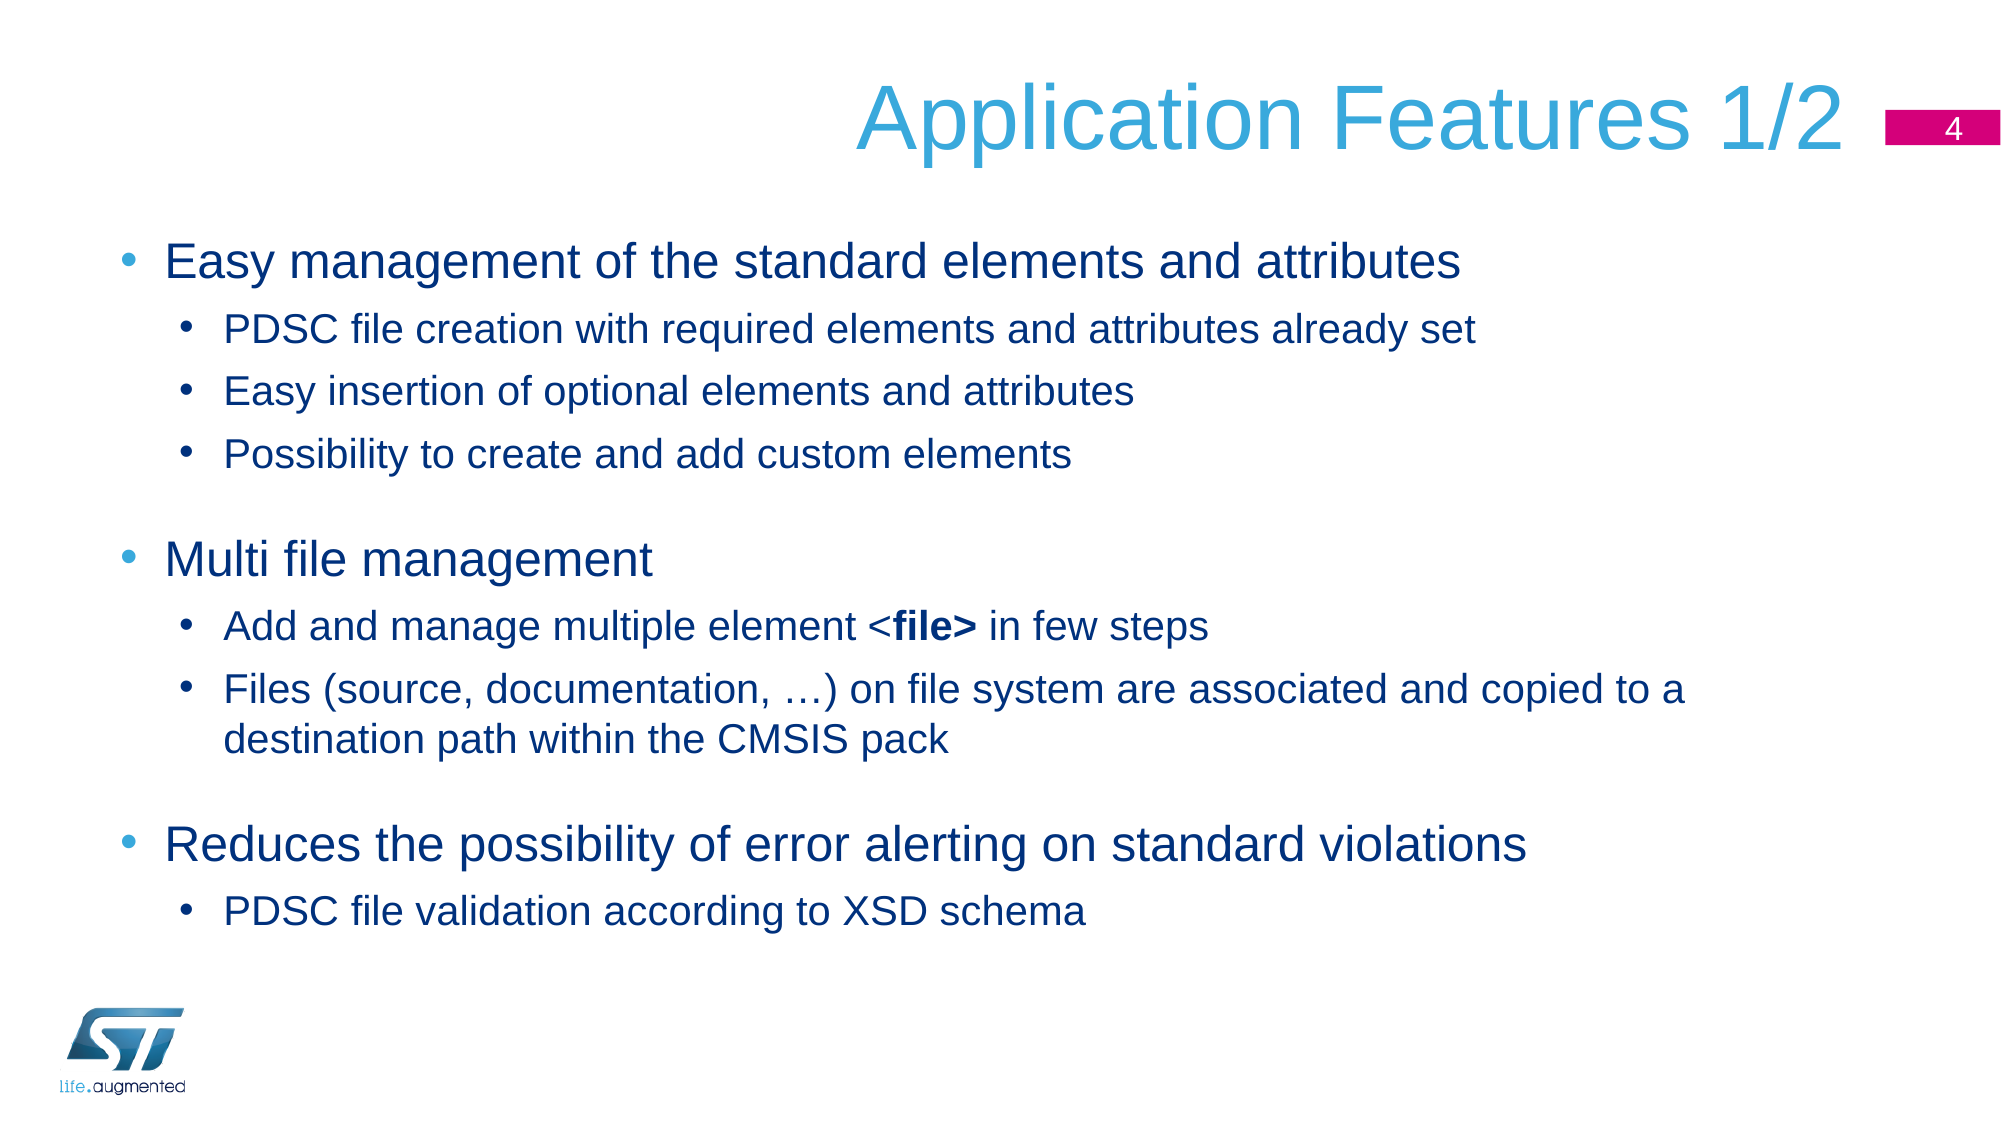

# Application Features 1/2
4
Easy management of the standard elements and attributes
PDSC file creation with required elements and attributes already set
Easy insertion of optional elements and attributes
Possibility to create and add custom elements
Multi file management
Add and manage multiple element <file> in few steps
Files (source, documentation, …) on file system are associated and copied to a destination path within the CMSIS pack
Reduces the possibility of error alerting on standard violations
PDSC file validation according to XSD schema